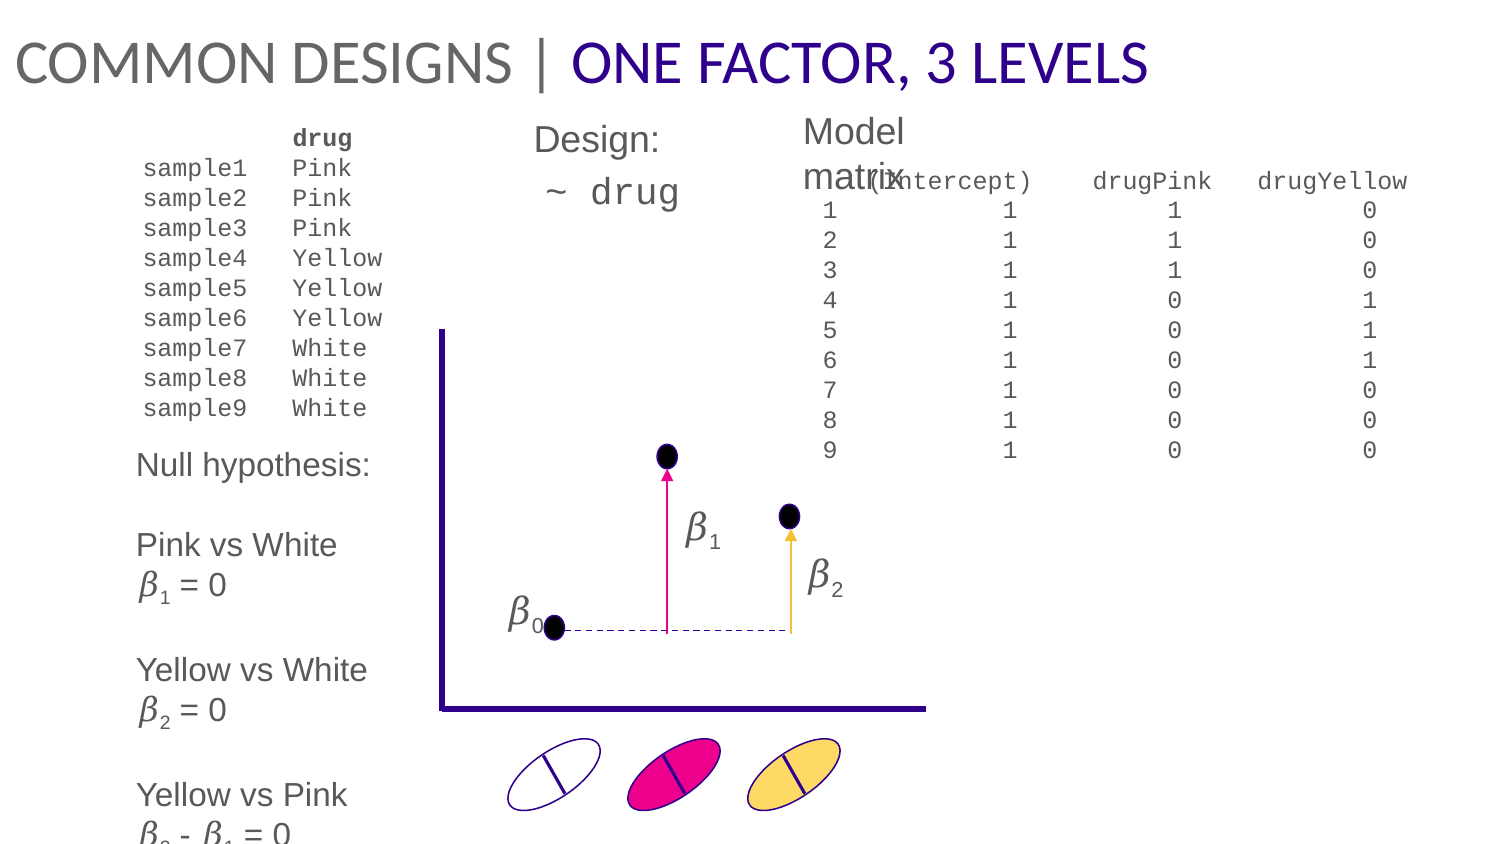

# Common Designs | One factor, 3 levels
Model matrix
Design:
          drug
sample1   Pink
sample2   Pink
sample3   Pink
sample4   Yellow
sample5   Yellow
sample6   Yellow
sample7   White
sample8   White
sample9   White
   (Intercept)    drugPink   drugYellow
1           1          1            0
2           1          1            0
3           1          1            0
4           1          0            1
5           1          0            1
6           1          0            1
7           1          0            0
8           1          0            0
9           1          0            0

~ drug

𝛽1

𝛽2
𝛽0

Null hypothesis:

Pink vs White
𝛽1 = 0

Yellow vs White
𝛽2 = 0

Yellow vs Pink
𝛽2 - 𝛽1 = 0